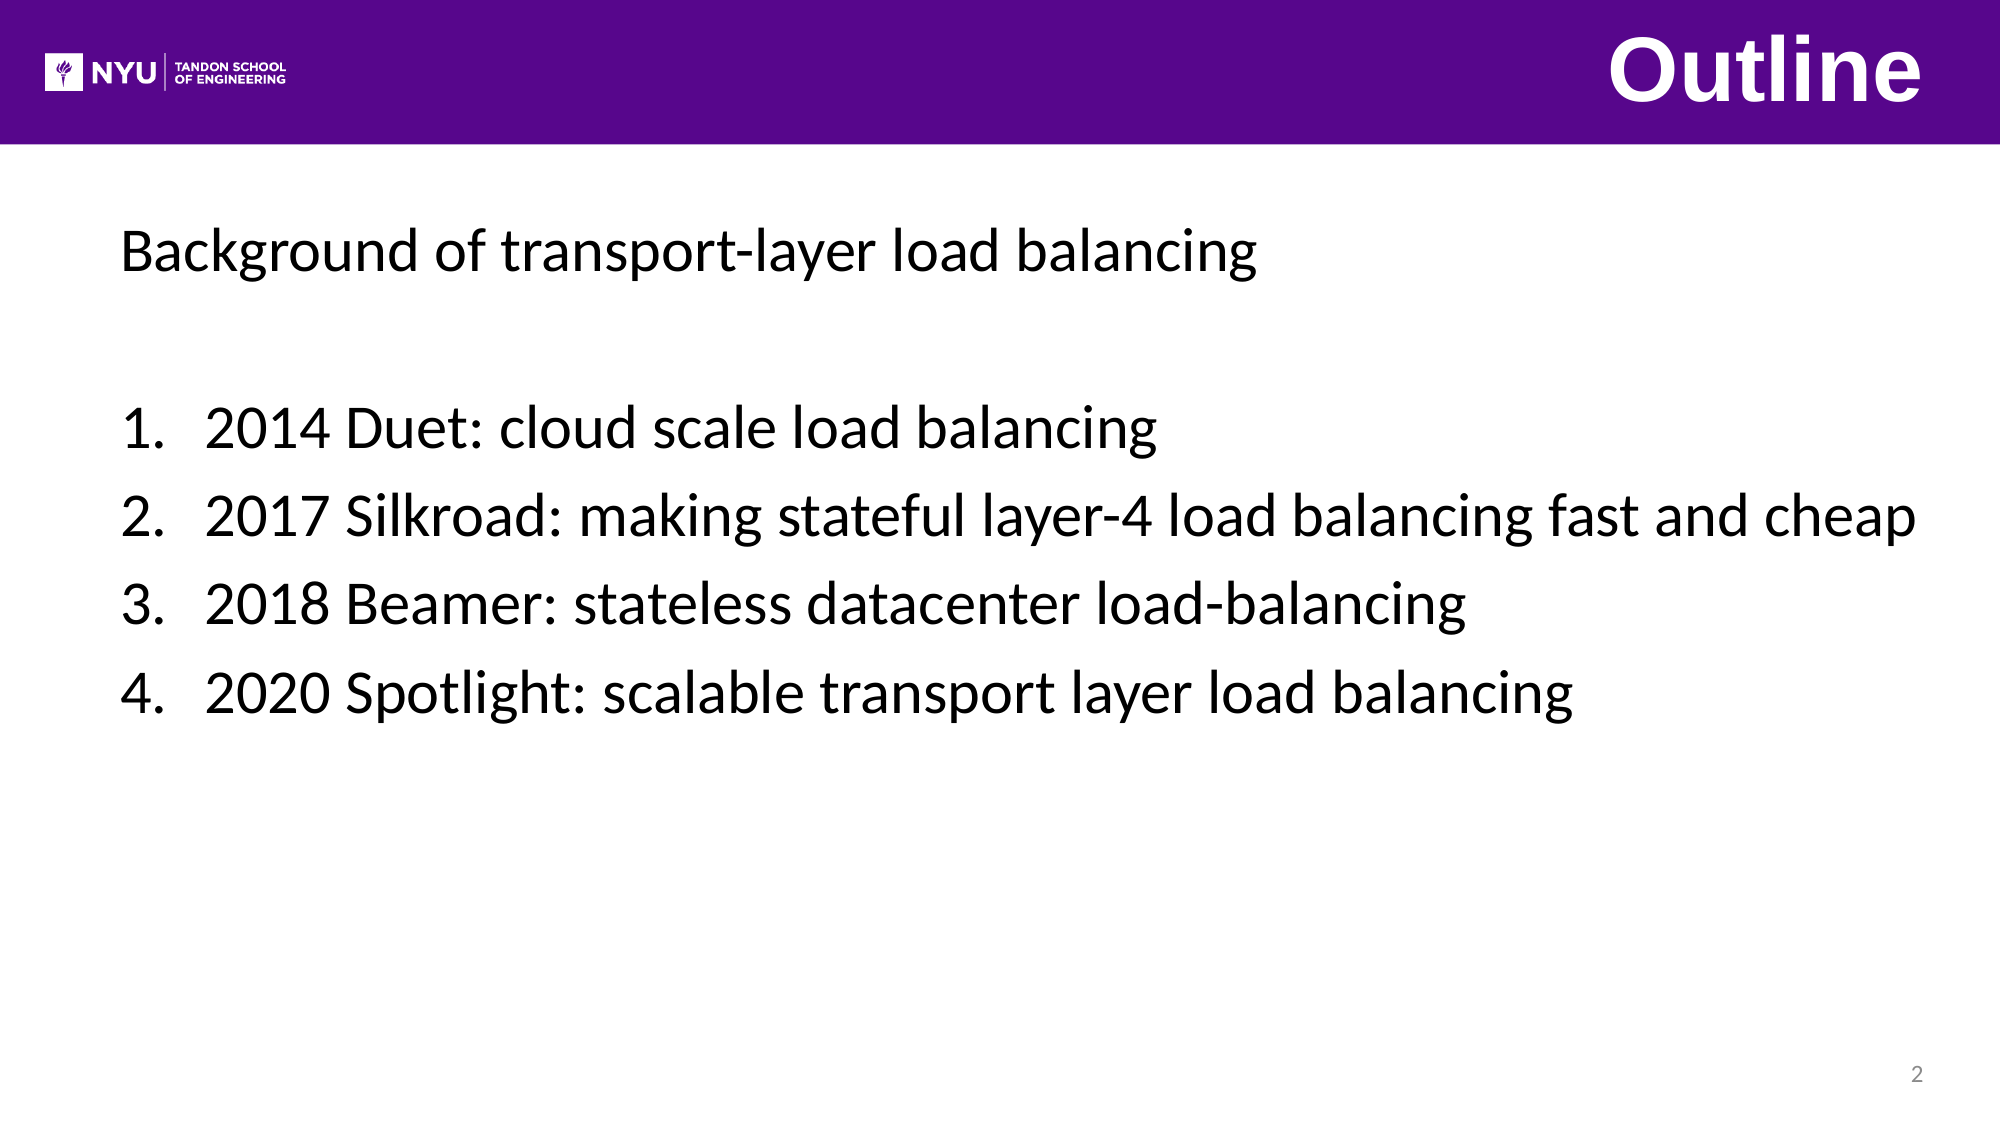

# Outline
Background of transport-layer load balancing

2014 Duet: cloud scale load balancing
2017 Silkroad: making stateful layer-4 load balancing fast and cheap
2018 Beamer: stateless datacenter load-balancing
2020 Spotlight: scalable transport layer load balancing

2